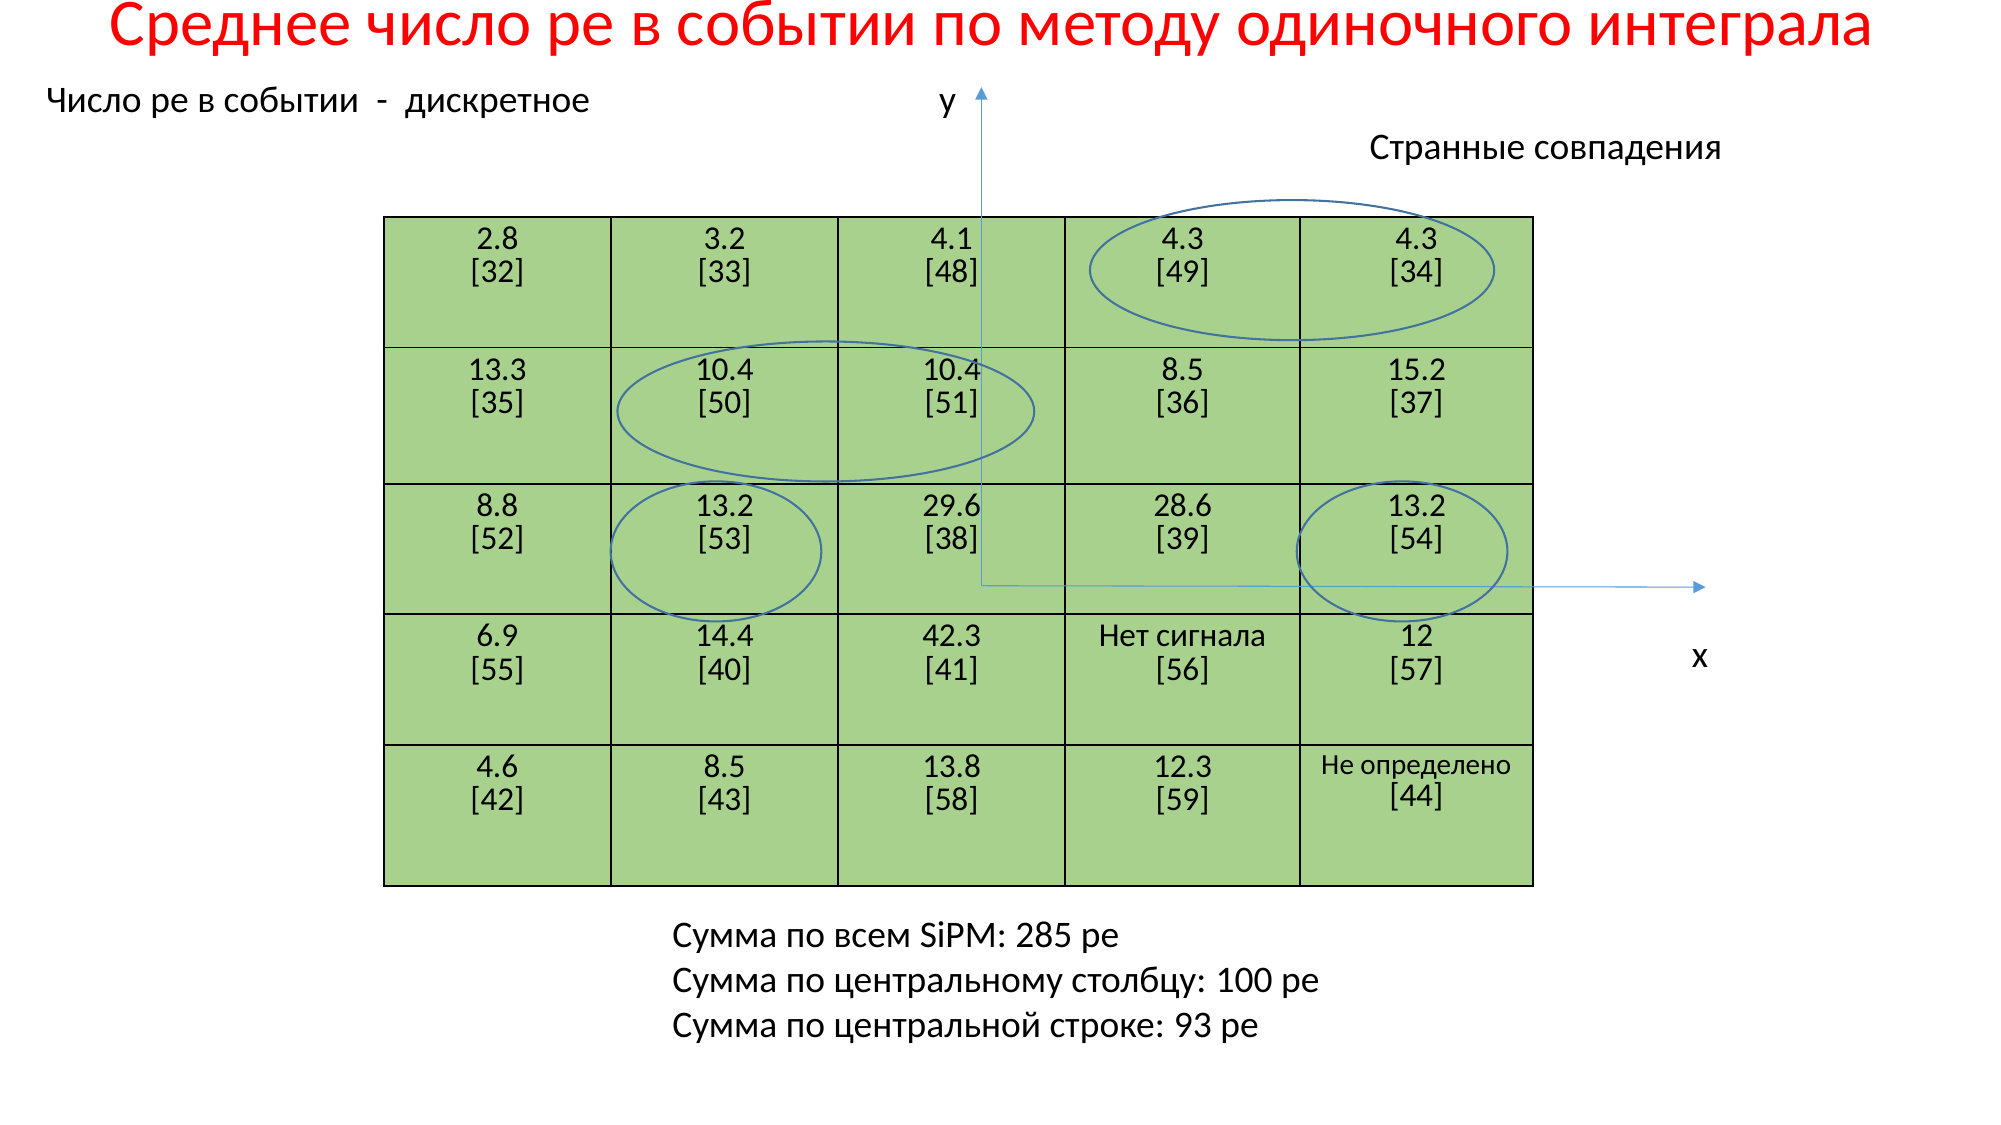

# Среднее число pe в событии по методу одиночного интеграла
Число pe в событии  -  дискретное
y
Странные совпадения

| 2.8 [32] | 3.2 [33] | 4.1 [48] | 4.3 [49] | 4.3 [34] |
| --- | --- | --- | --- | --- |
| 13.3 [35] | 10.4 [50] | 10.4 [51] | 8.5 [36] | 15.2 [37] |
| 8.8 [52] | 13.2 [53] | 29.6 [38] | 28.6 [39] | 13.2 [54] |
| 6.9 [55] | 14.4 [40] | 42.3 [41] | Нет сигнала [56] | 12 [57] |
| 4.6 [42] | 8.5 [43] | 13.8 [58] | 12.3 [59] | Не определено [44] |

x
Сумма по всем SiPM: 285 pe
Сумма по центральному столбцу: 100 pe
Сумма по центральной строке: 93 pe